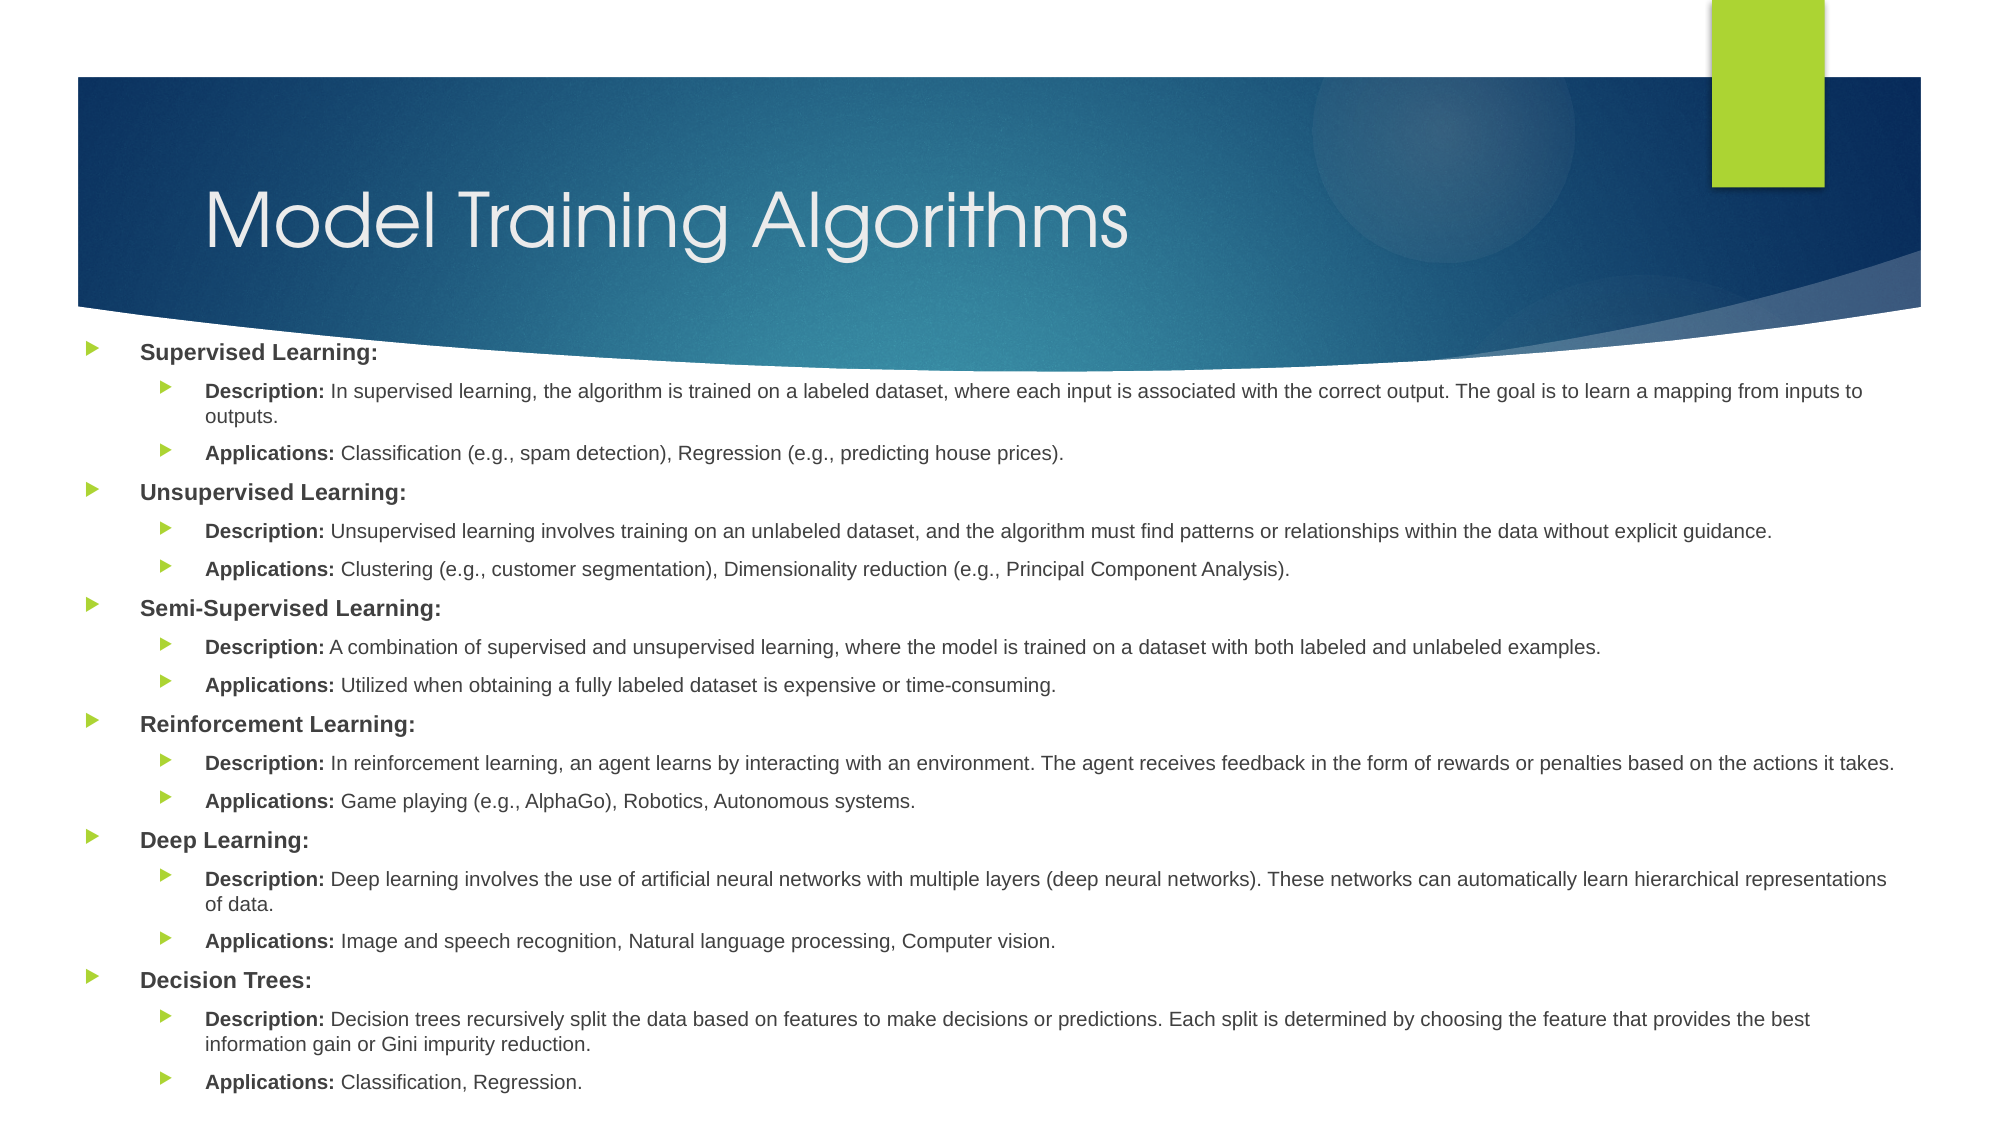

# Model Training Algorithms
Supervised Learning:
Description: In supervised learning, the algorithm is trained on a labeled dataset, where each input is associated with the correct output. The goal is to learn a mapping from inputs to outputs.
Applications: Classification (e.g., spam detection), Regression (e.g., predicting house prices).
Unsupervised Learning:
Description: Unsupervised learning involves training on an unlabeled dataset, and the algorithm must find patterns or relationships within the data without explicit guidance.
Applications: Clustering (e.g., customer segmentation), Dimensionality reduction (e.g., Principal Component Analysis).
Semi-Supervised Learning:
Description: A combination of supervised and unsupervised learning, where the model is trained on a dataset with both labeled and unlabeled examples.
Applications: Utilized when obtaining a fully labeled dataset is expensive or time-consuming.
Reinforcement Learning:
Description: In reinforcement learning, an agent learns by interacting with an environment. The agent receives feedback in the form of rewards or penalties based on the actions it takes.
Applications: Game playing (e.g., AlphaGo), Robotics, Autonomous systems.
Deep Learning:
Description: Deep learning involves the use of artificial neural networks with multiple layers (deep neural networks). These networks can automatically learn hierarchical representations of data.
Applications: Image and speech recognition, Natural language processing, Computer vision.
Decision Trees:
Description: Decision trees recursively split the data based on features to make decisions or predictions. Each split is determined by choosing the feature that provides the best information gain or Gini impurity reduction.
Applications: Classification, Regression.